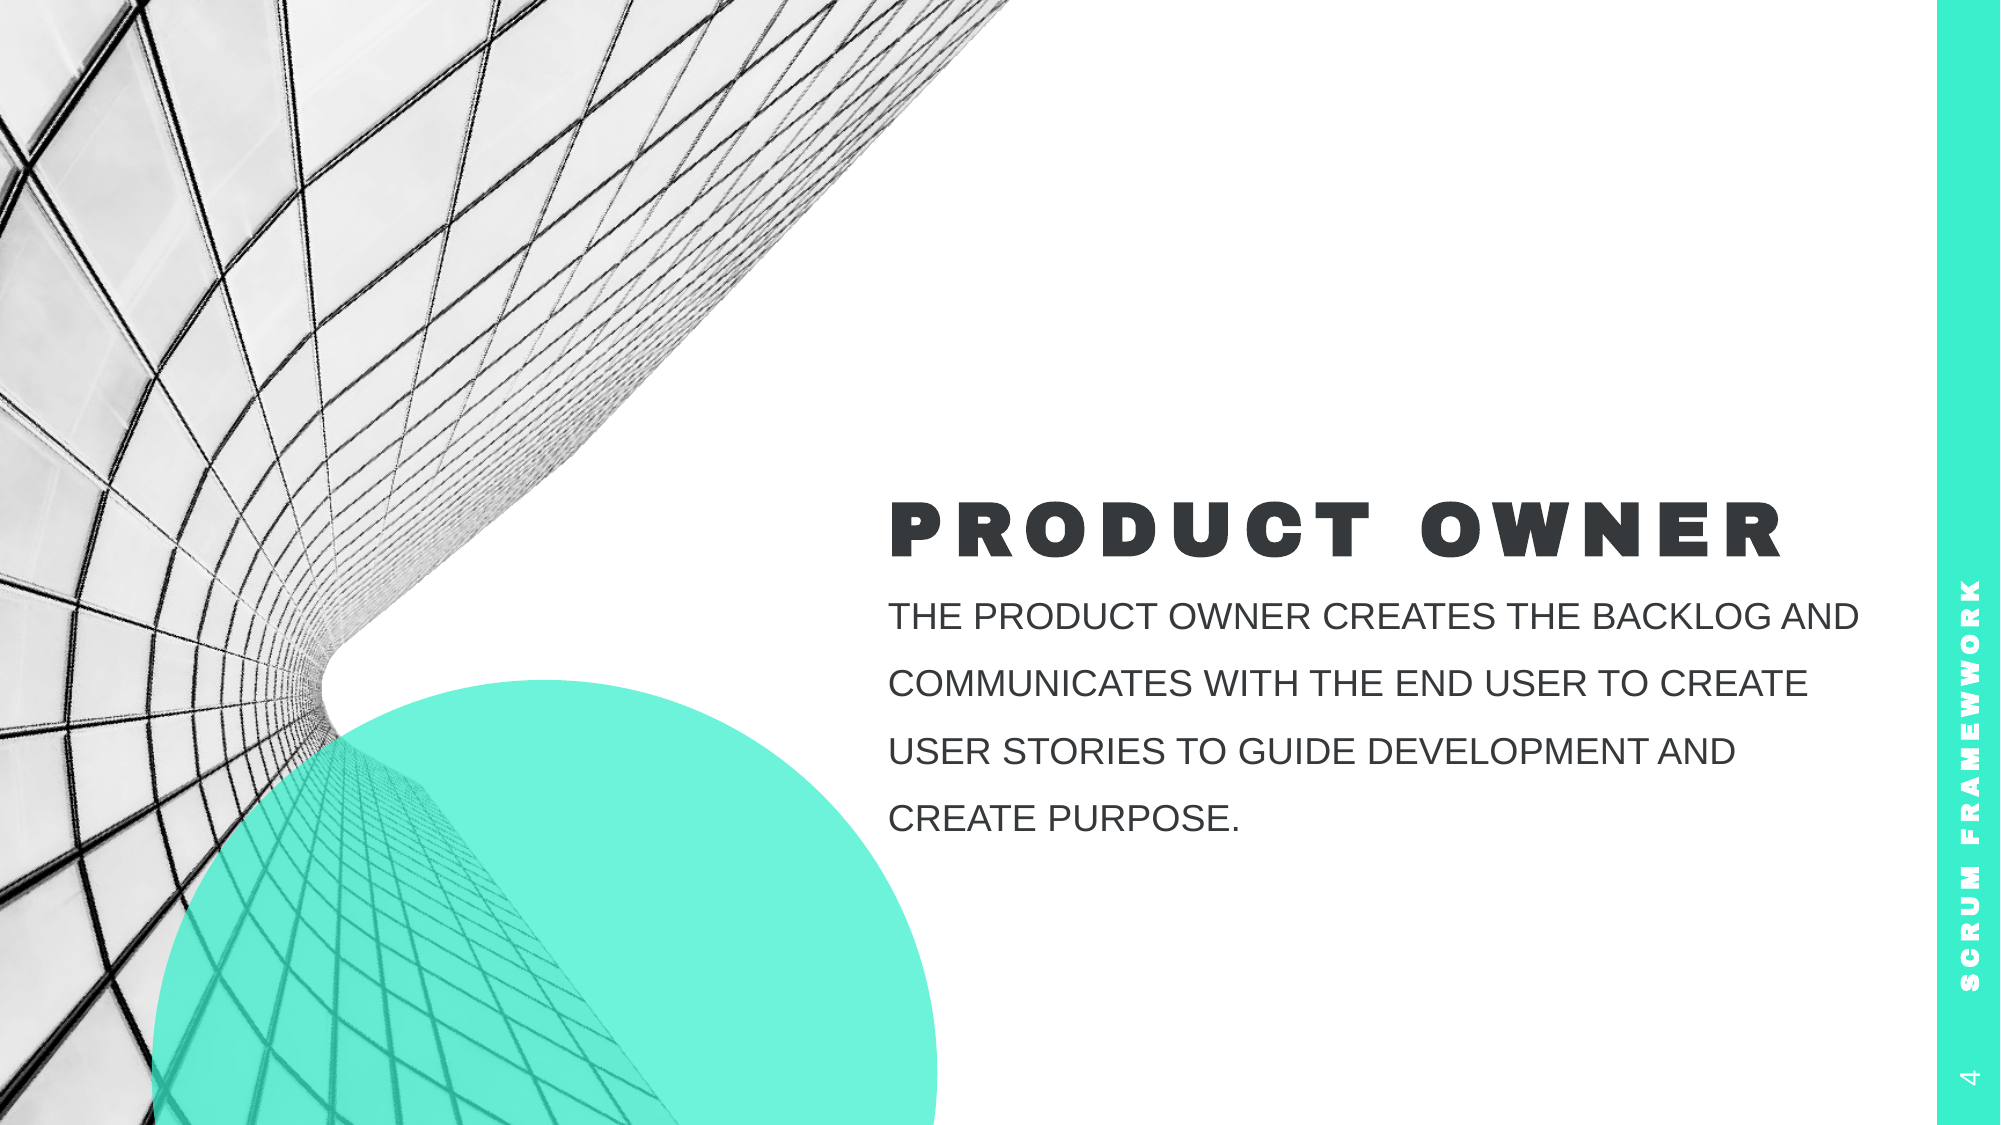

# Product Owner
Scrum Framewwork
The product owner creates the backlog and communicates with the end user to create user stories to guide development and create purpose.
4